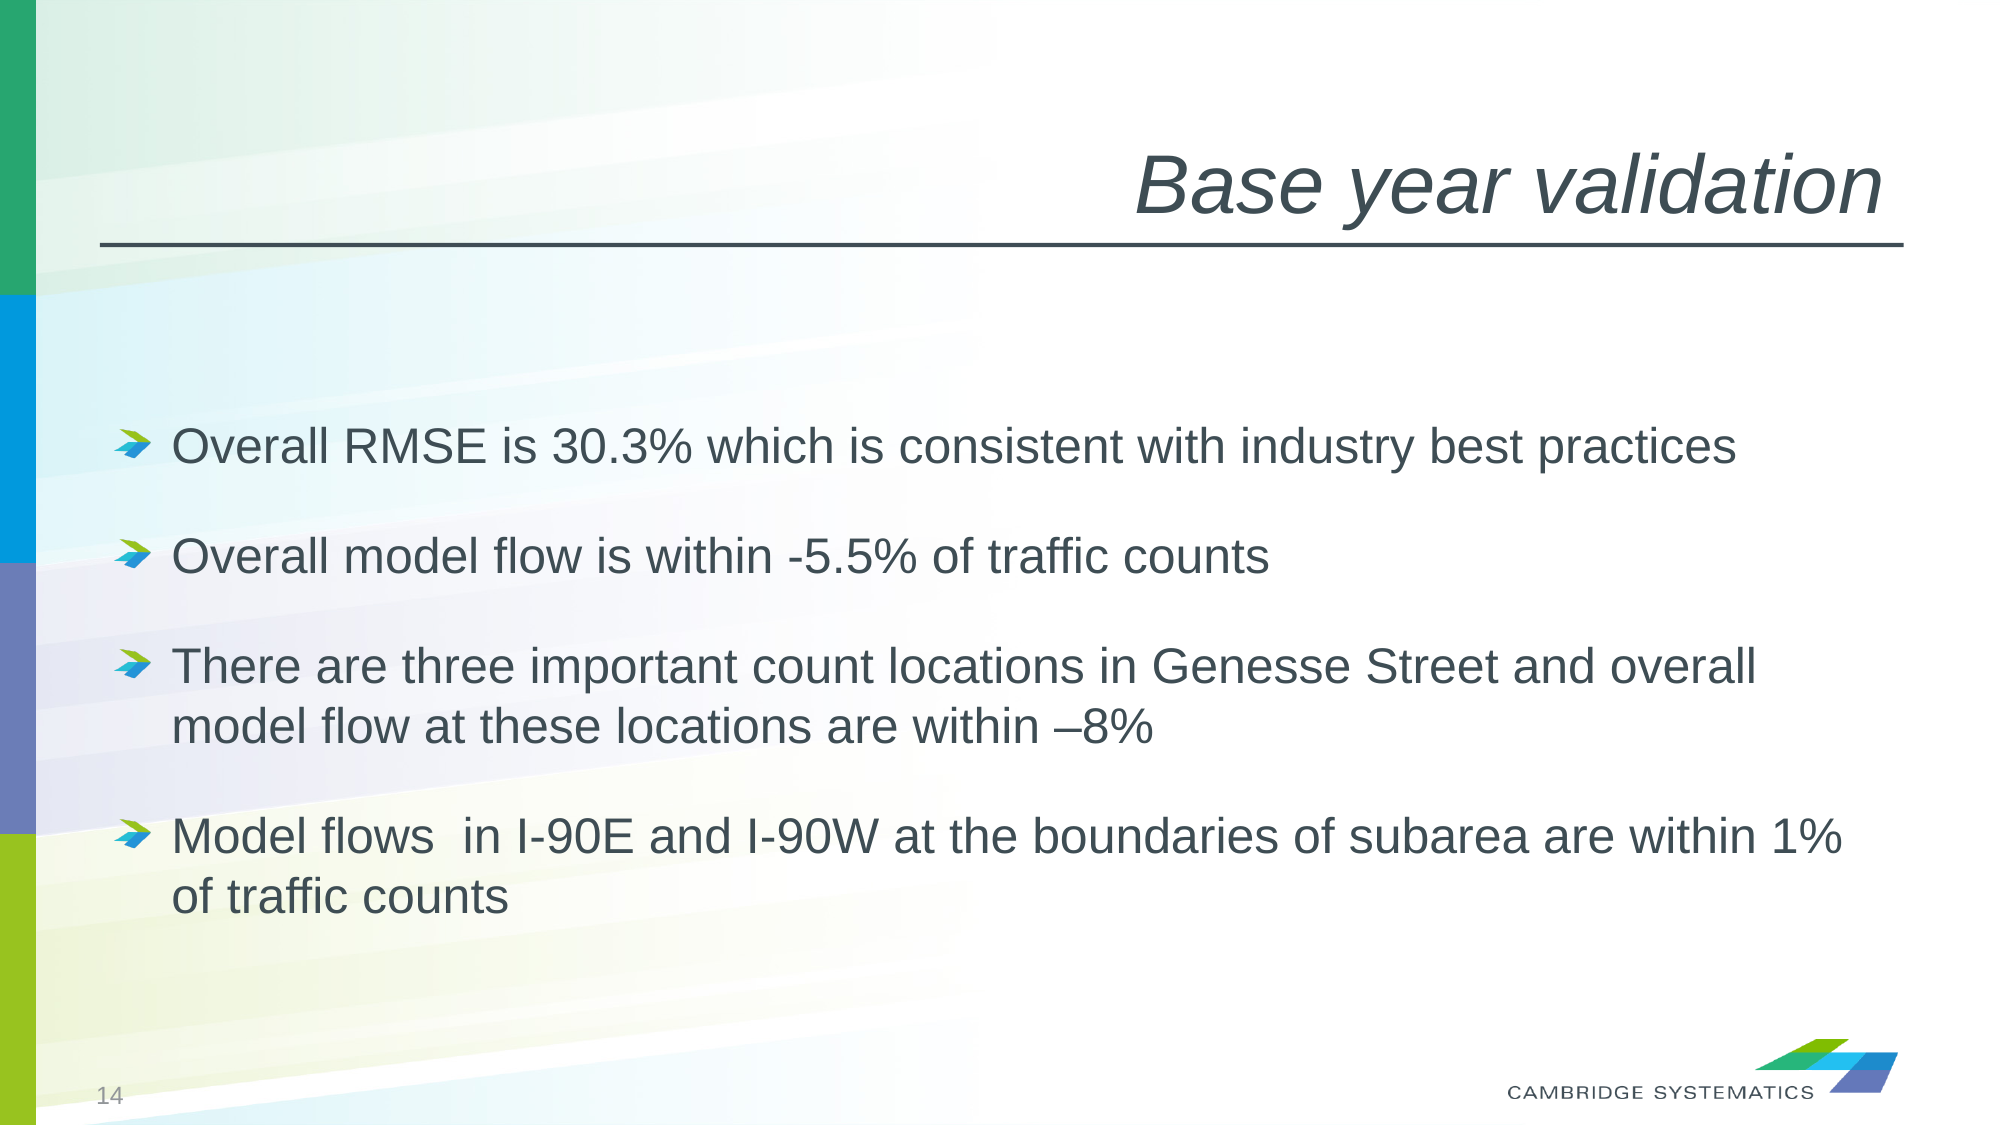

# Base year validation

Overall RMSE is 30.3% which is consistent with industry best practices
Overall model flow is within -5.5% of traffic counts
There are three important count locations in Genesse Street and overall model flow at these locations are within –8%
Model flows  in I-90E and I-90W at the boundaries of subarea are within 1% of traffic counts